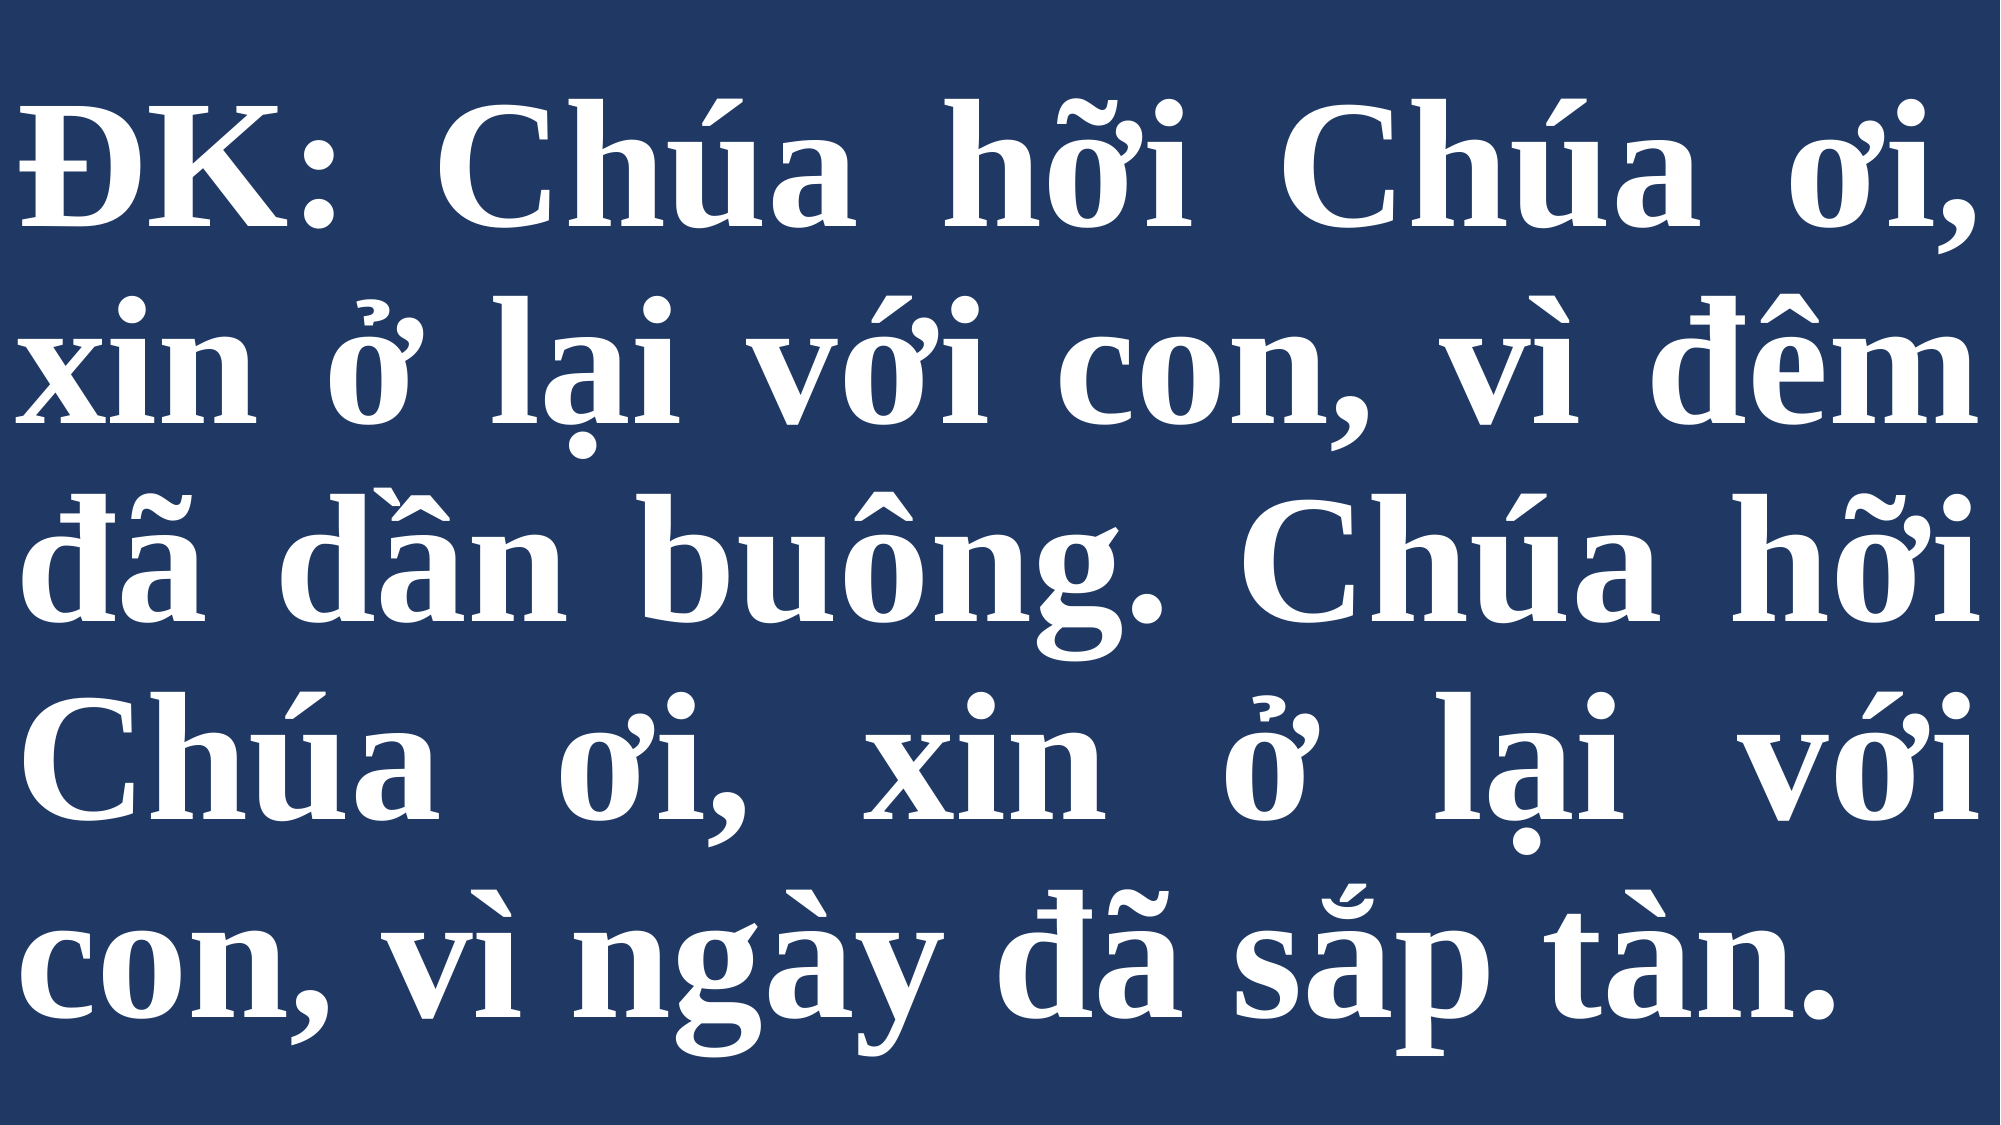

# ĐK: Chúa hỡi Chúa ơi, xin ở lại với con, vì đêm đã dần buông. Chúa hỡi Chúa ơi, xin ở lại với con, vì ngày đã sắp tàn.